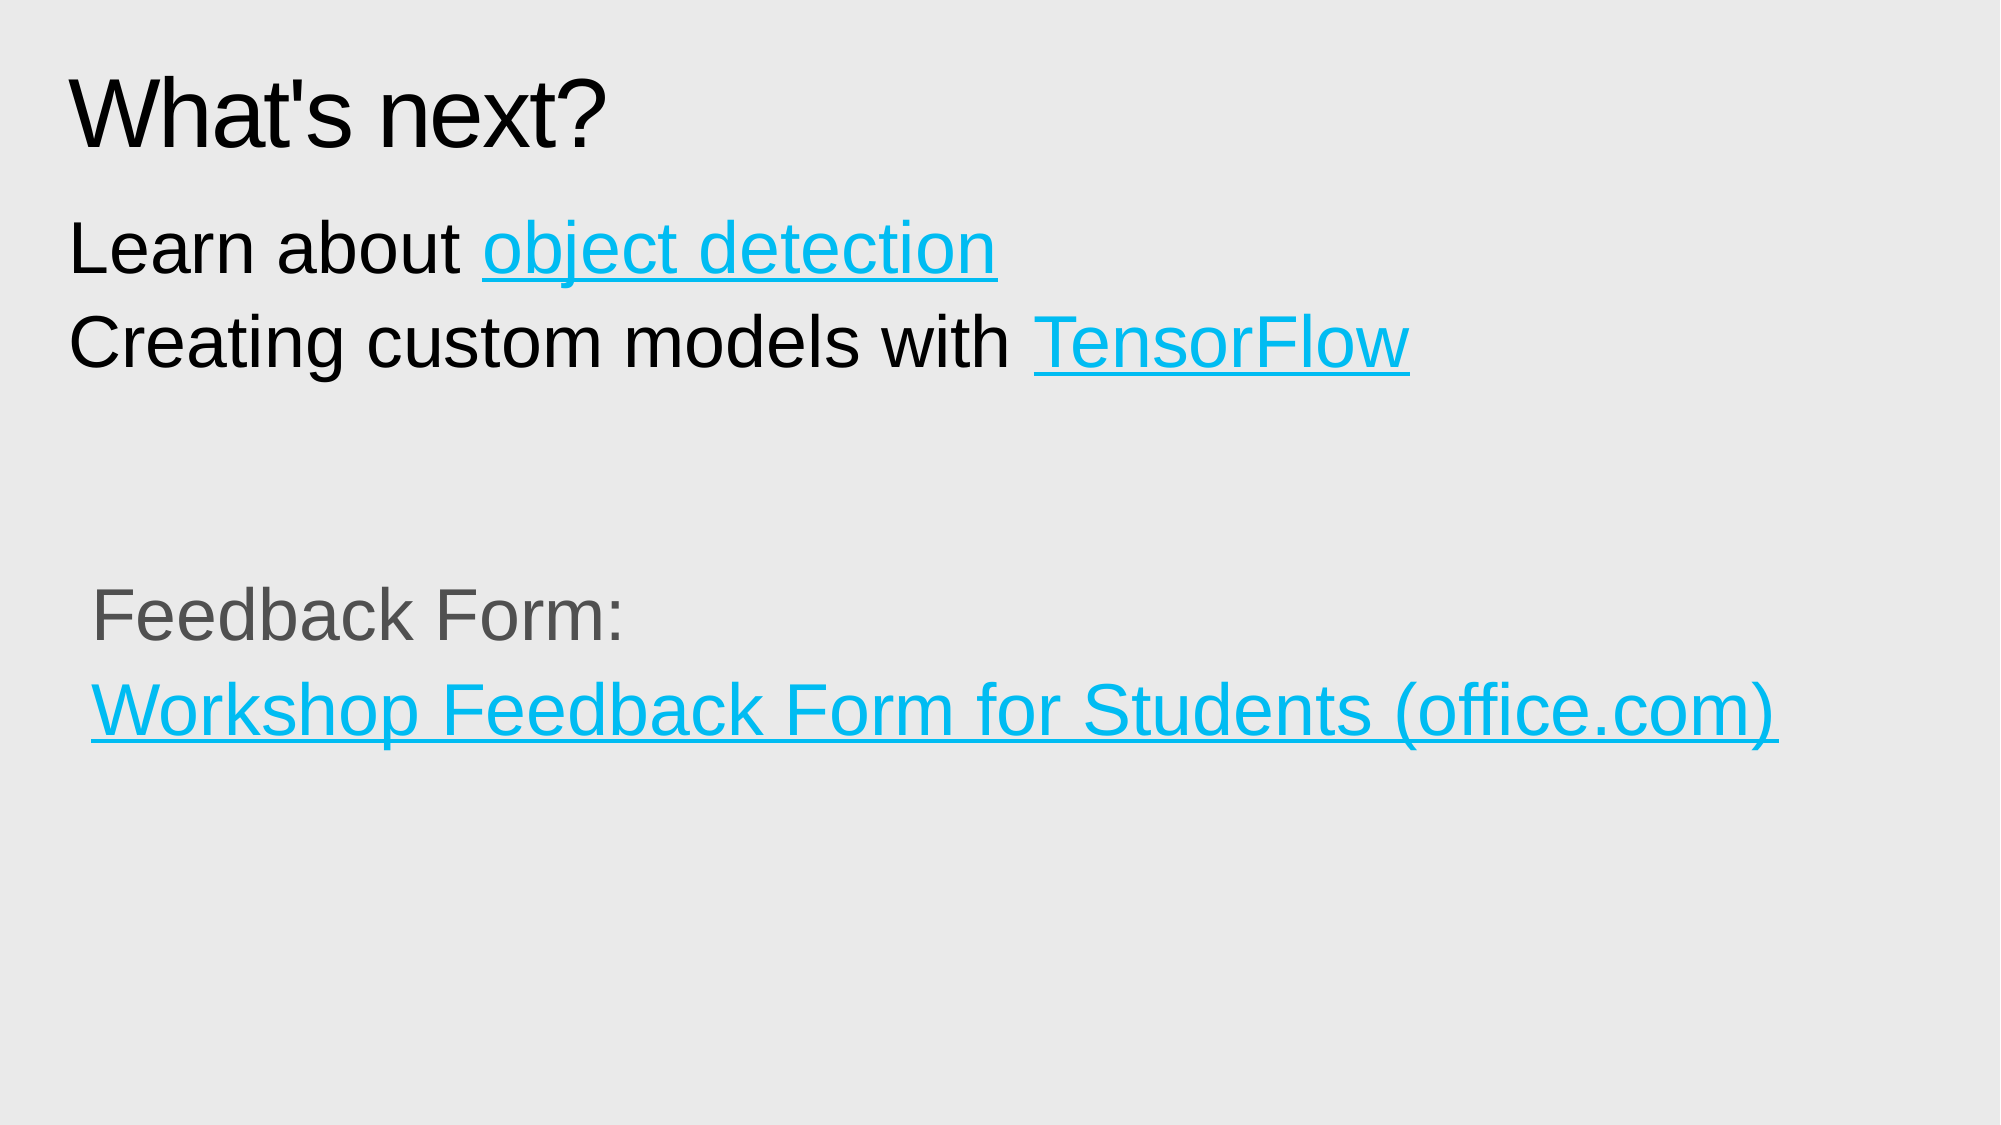

# What's next?
Learn about object detection
Creating custom models with TensorFlow

Feedback Form:
Workshop Feedback Form for Students (office.com)